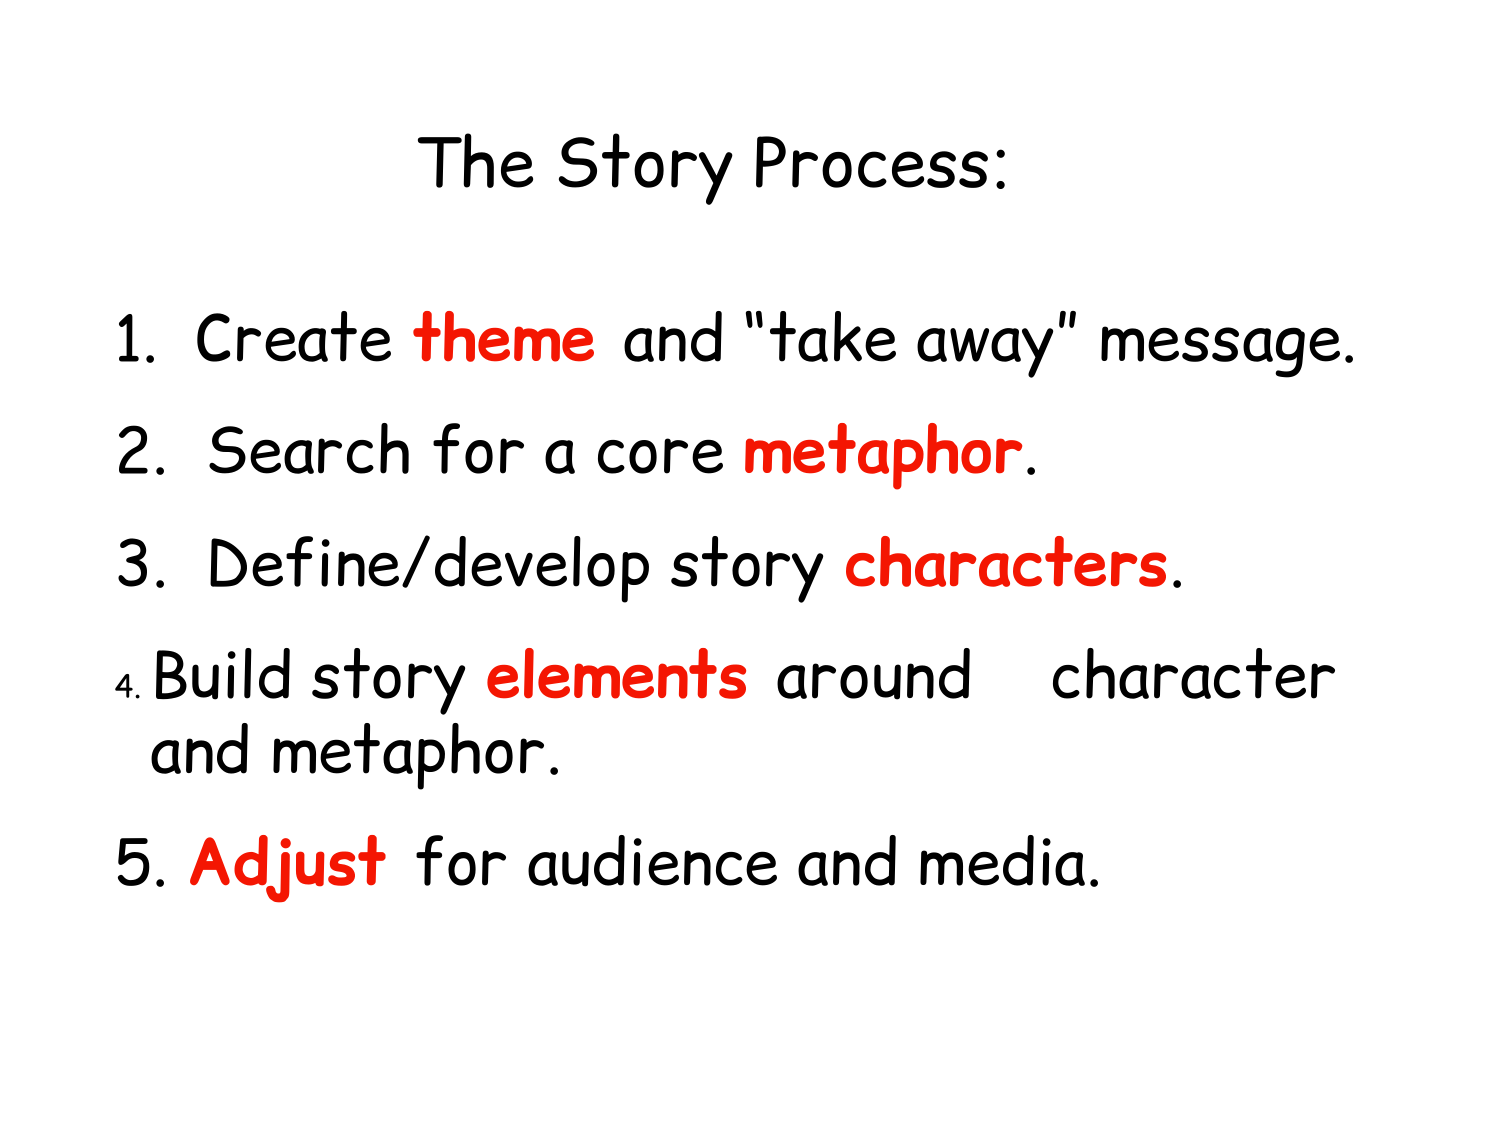

The Story Process:

1.  Create theme and “take away” message.
2.  Search for a core metaphor.
3.  Define/develop story characters.
Build story elements around   	character and metaphor.
5. Adjust for audience and media.